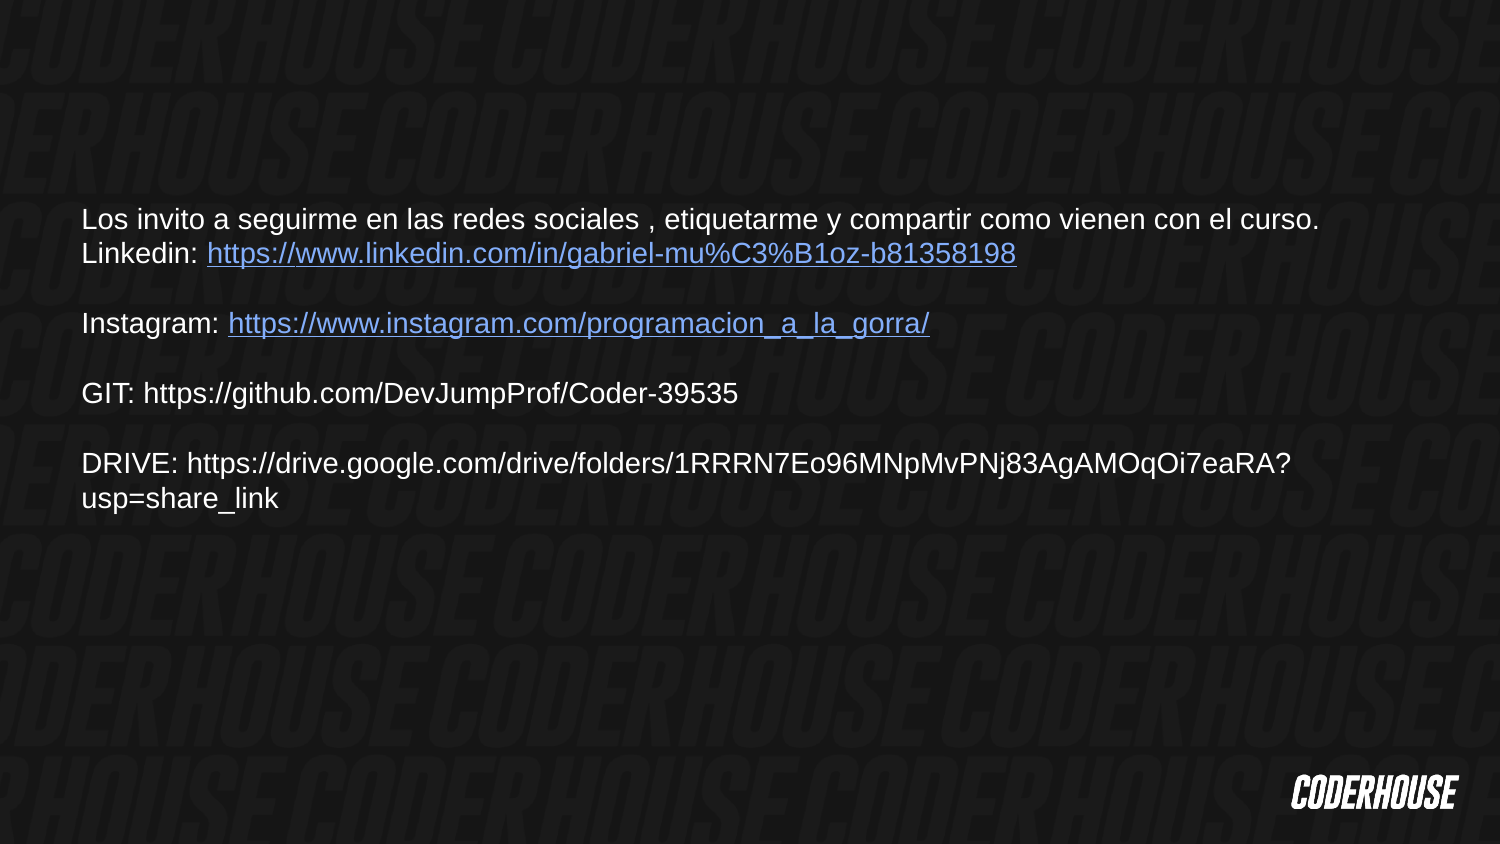

Los invito a seguirme en las redes sociales , etiquetarme y compartir como vienen con el curso.
Linkedin: https://www.linkedin.com/in/gabriel-mu%C3%B1oz-b81358198

Instagram: https://www.instagram.com/programacion_a_la_gorra/

GIT: https://github.com/DevJumpProf/Coder-39535

DRIVE: https://drive.google.com/drive/folders/1RRRN7Eo96MNpMvPNj83AgAMOqOi7eaRA?usp=share_link